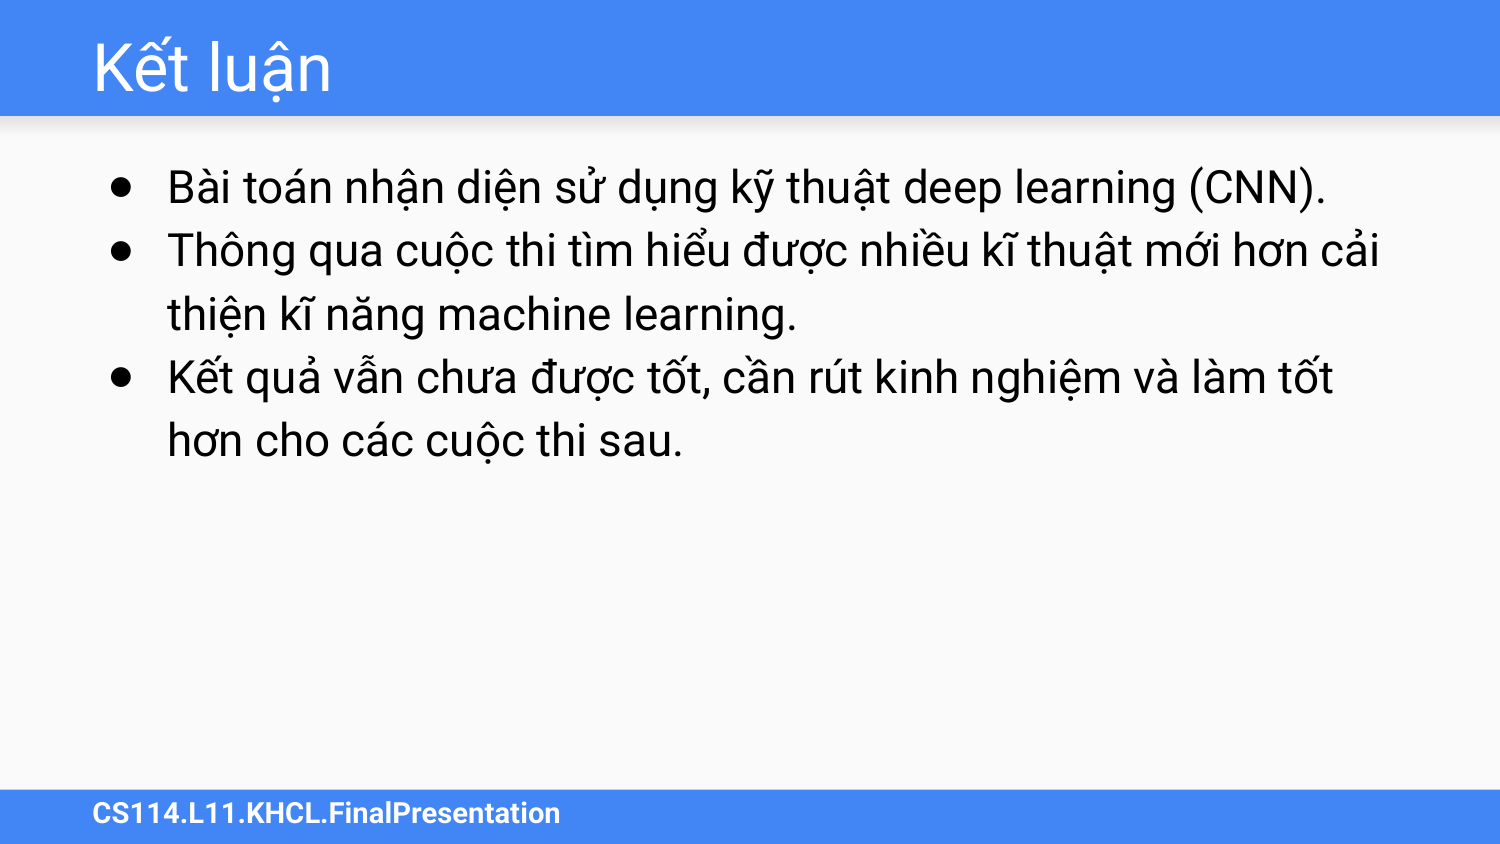

# Kết luận
Bài toán nhận diện sử dụng kỹ thuật deep learning (CNN).
Thông qua cuộc thi tìm hiểu được nhiều kĩ thuật mới hơn cải thiện kĩ năng machine learning.
Kết quả vẫn chưa được tốt, cần rút kinh nghiệm và làm tốt hơn cho các cuộc thi sau.